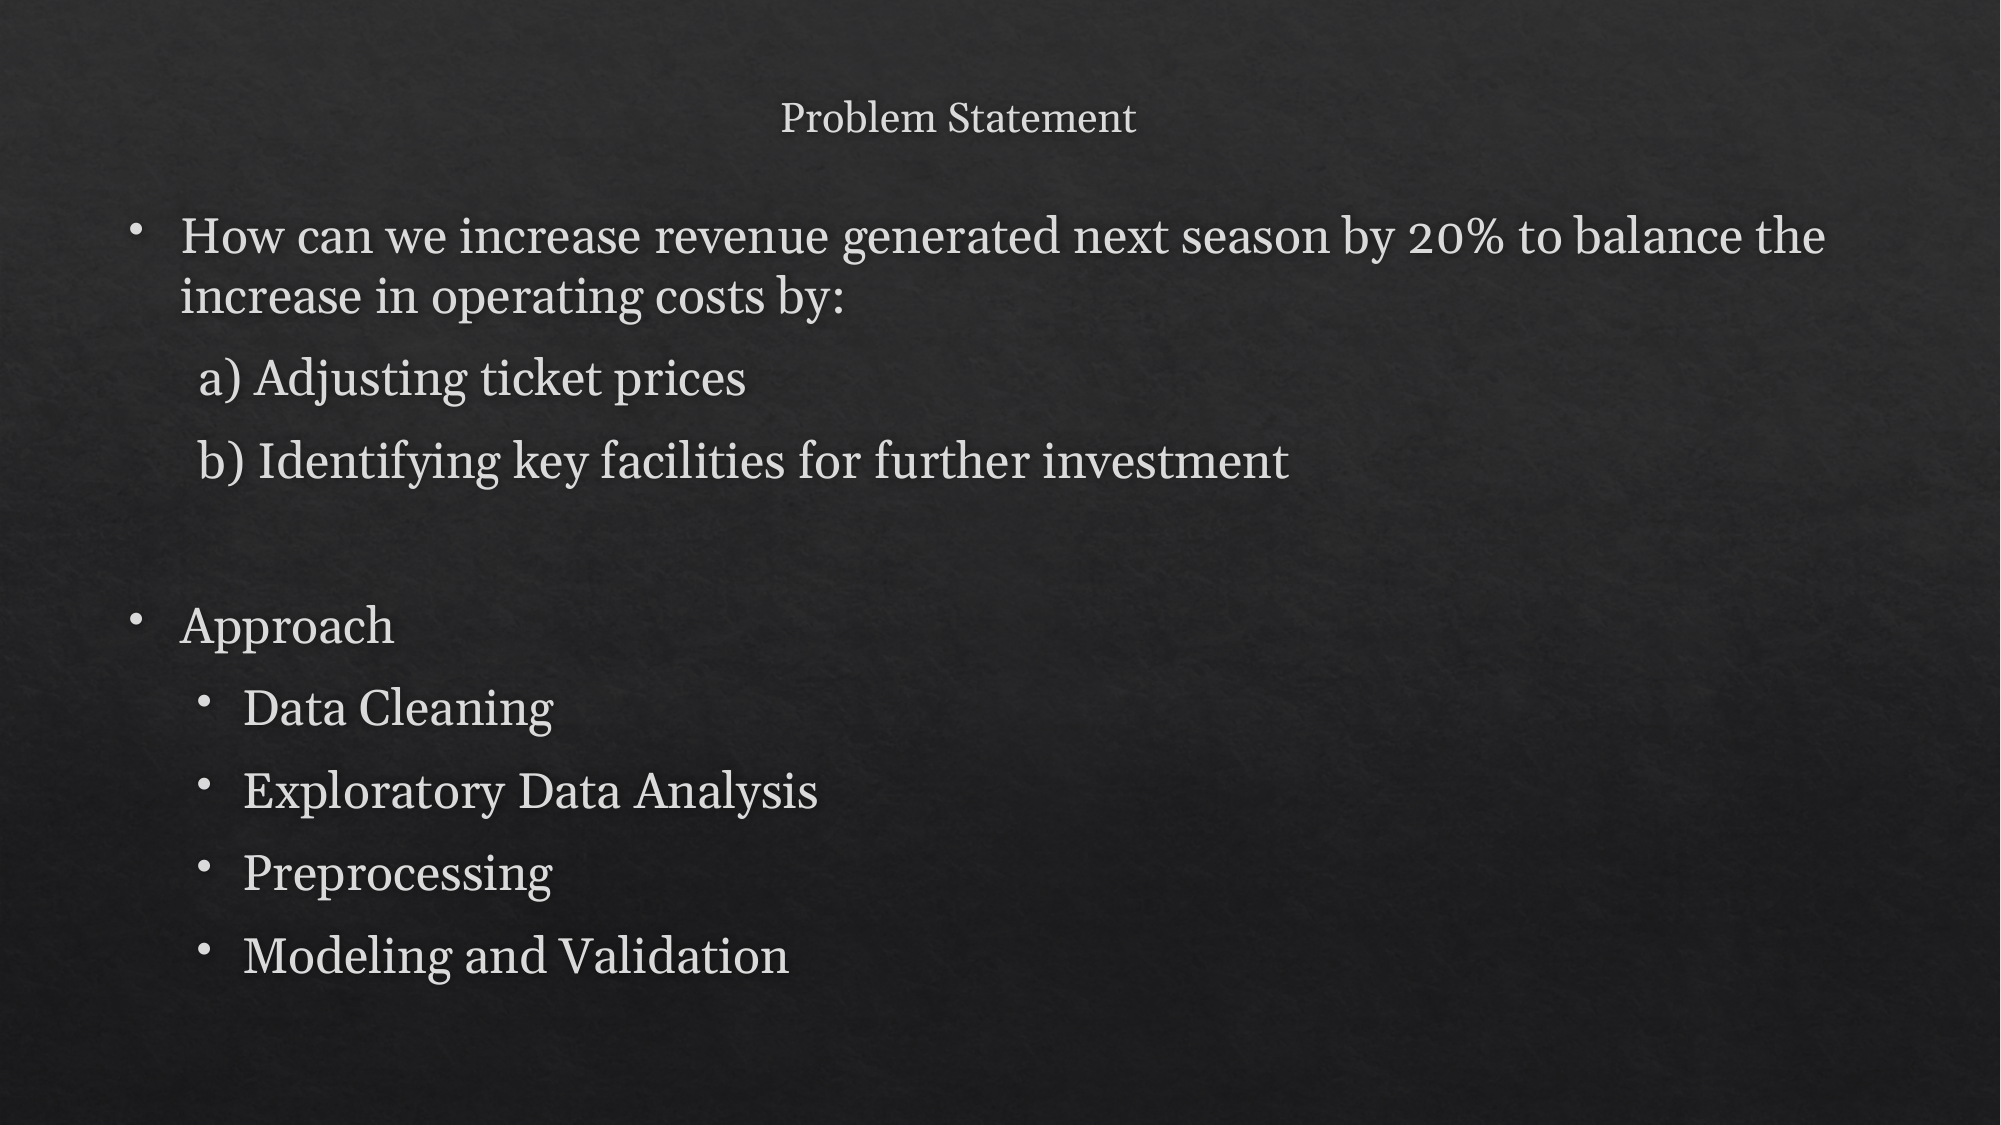

# Problem Statement
How can we increase revenue generated next season by 20% to balance the increase in operating costs by:
a) Adjusting ticket prices
b) Identifying key facilities for further investment

Approach
Data Cleaning
Exploratory Data Analysis
Preprocessing
Modeling and Validation